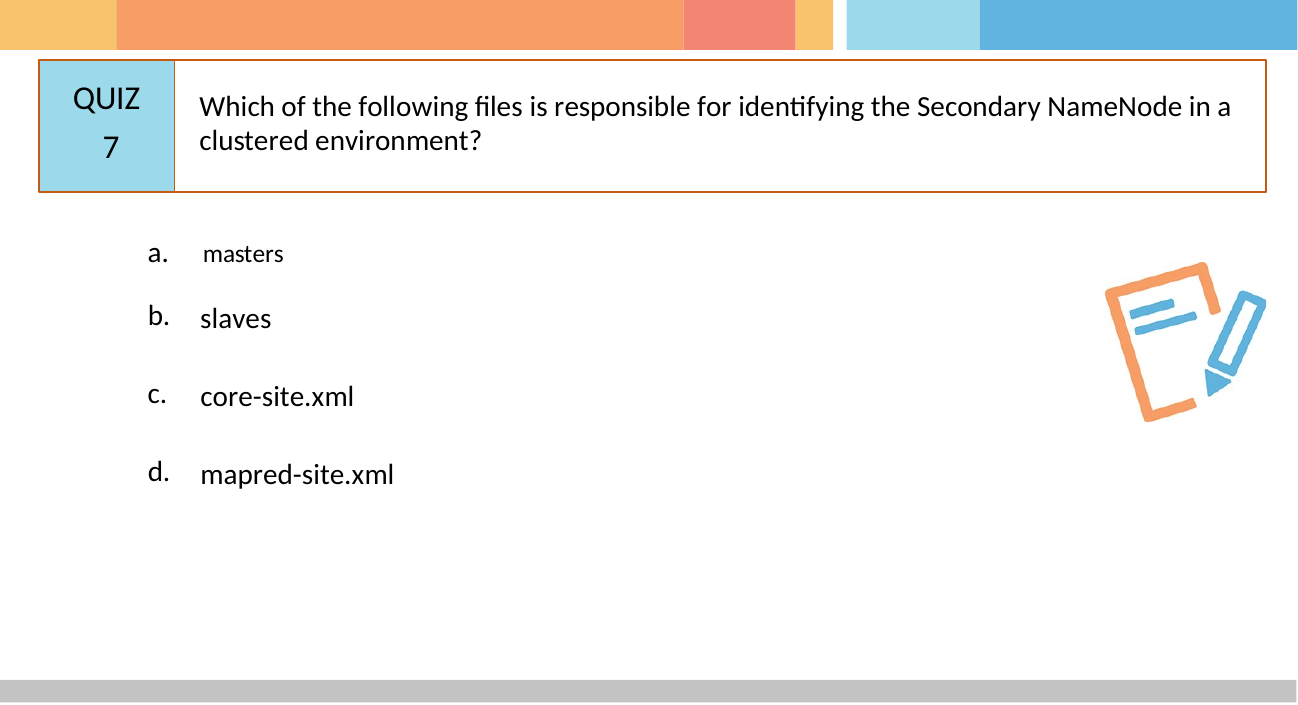

# QUIZ 7
Which of the following files is responsible for identifying the Secondary NameNode in a
clustered environment?
a.	masters

b.
slaves
c.
core-site.xml
d.
mapred-site.xml